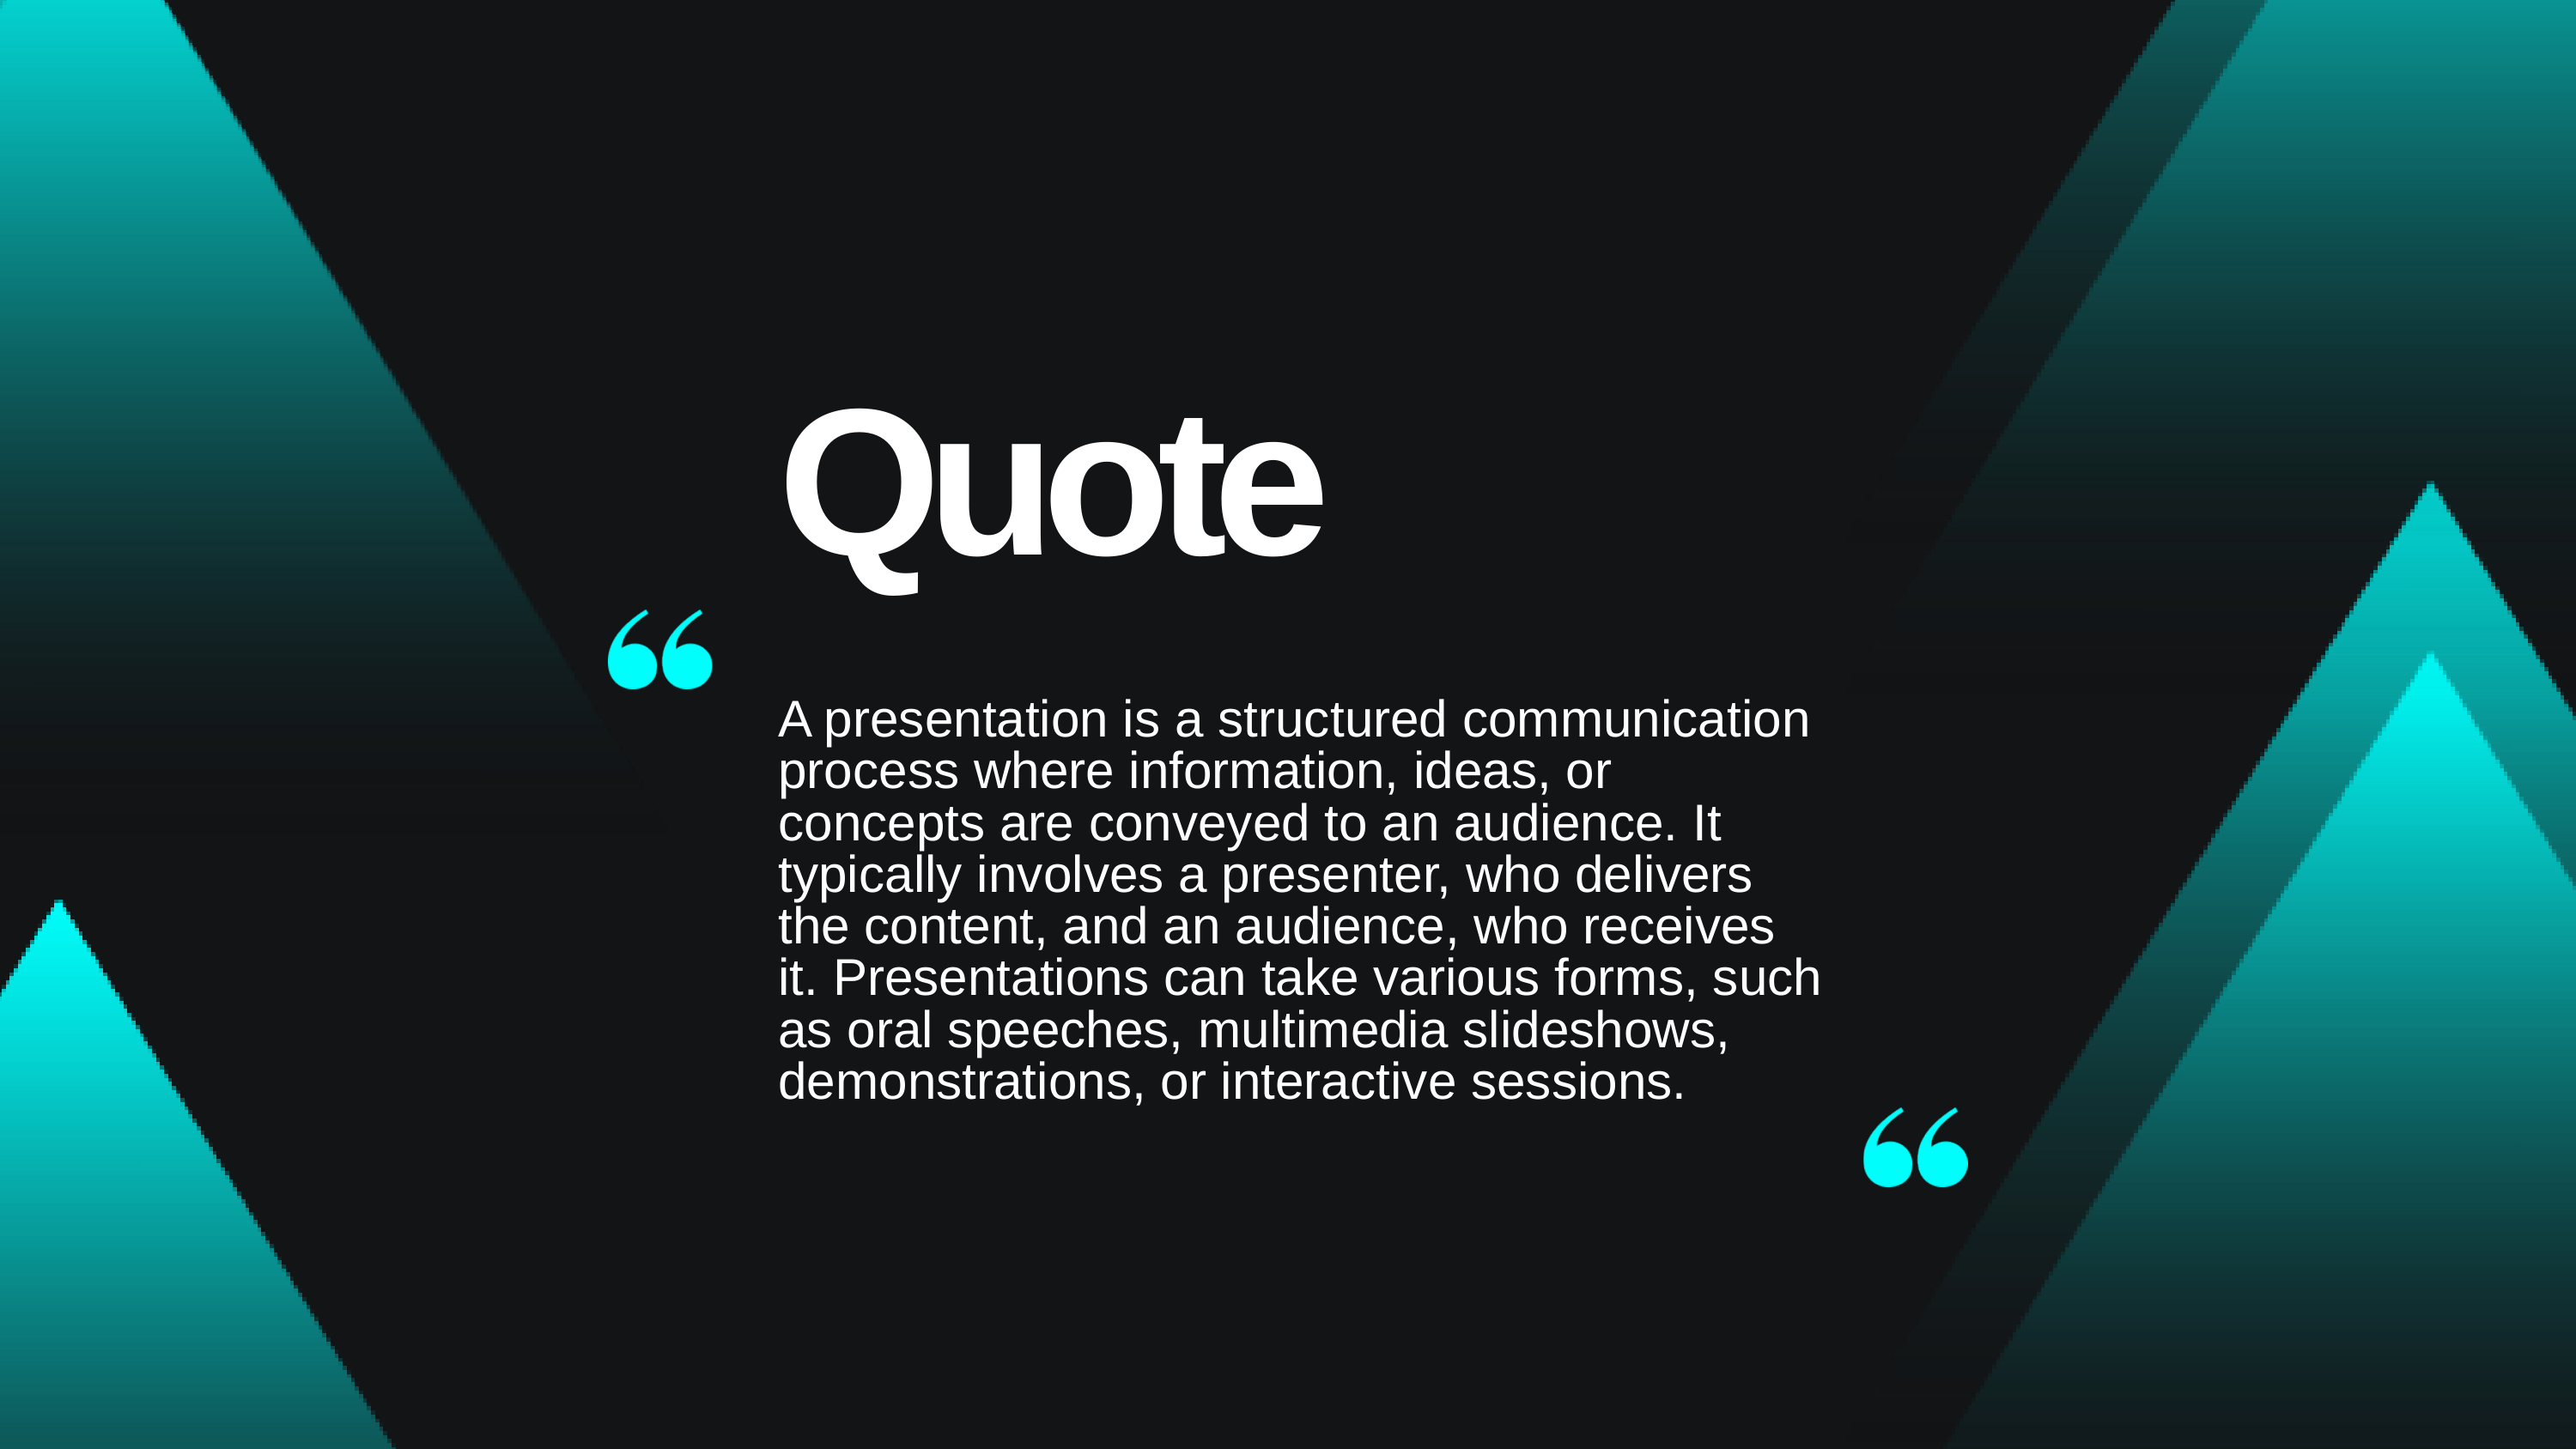

Quote

A presentation is a structured communication process where information, ideas, or concepts are conveyed to an audience. It typically involves a presenter, who delivers the content, and an audience, who receives it. Presentations can take various forms, such as oral speeches, multimedia slideshows, demonstrations, or interactive sessions.